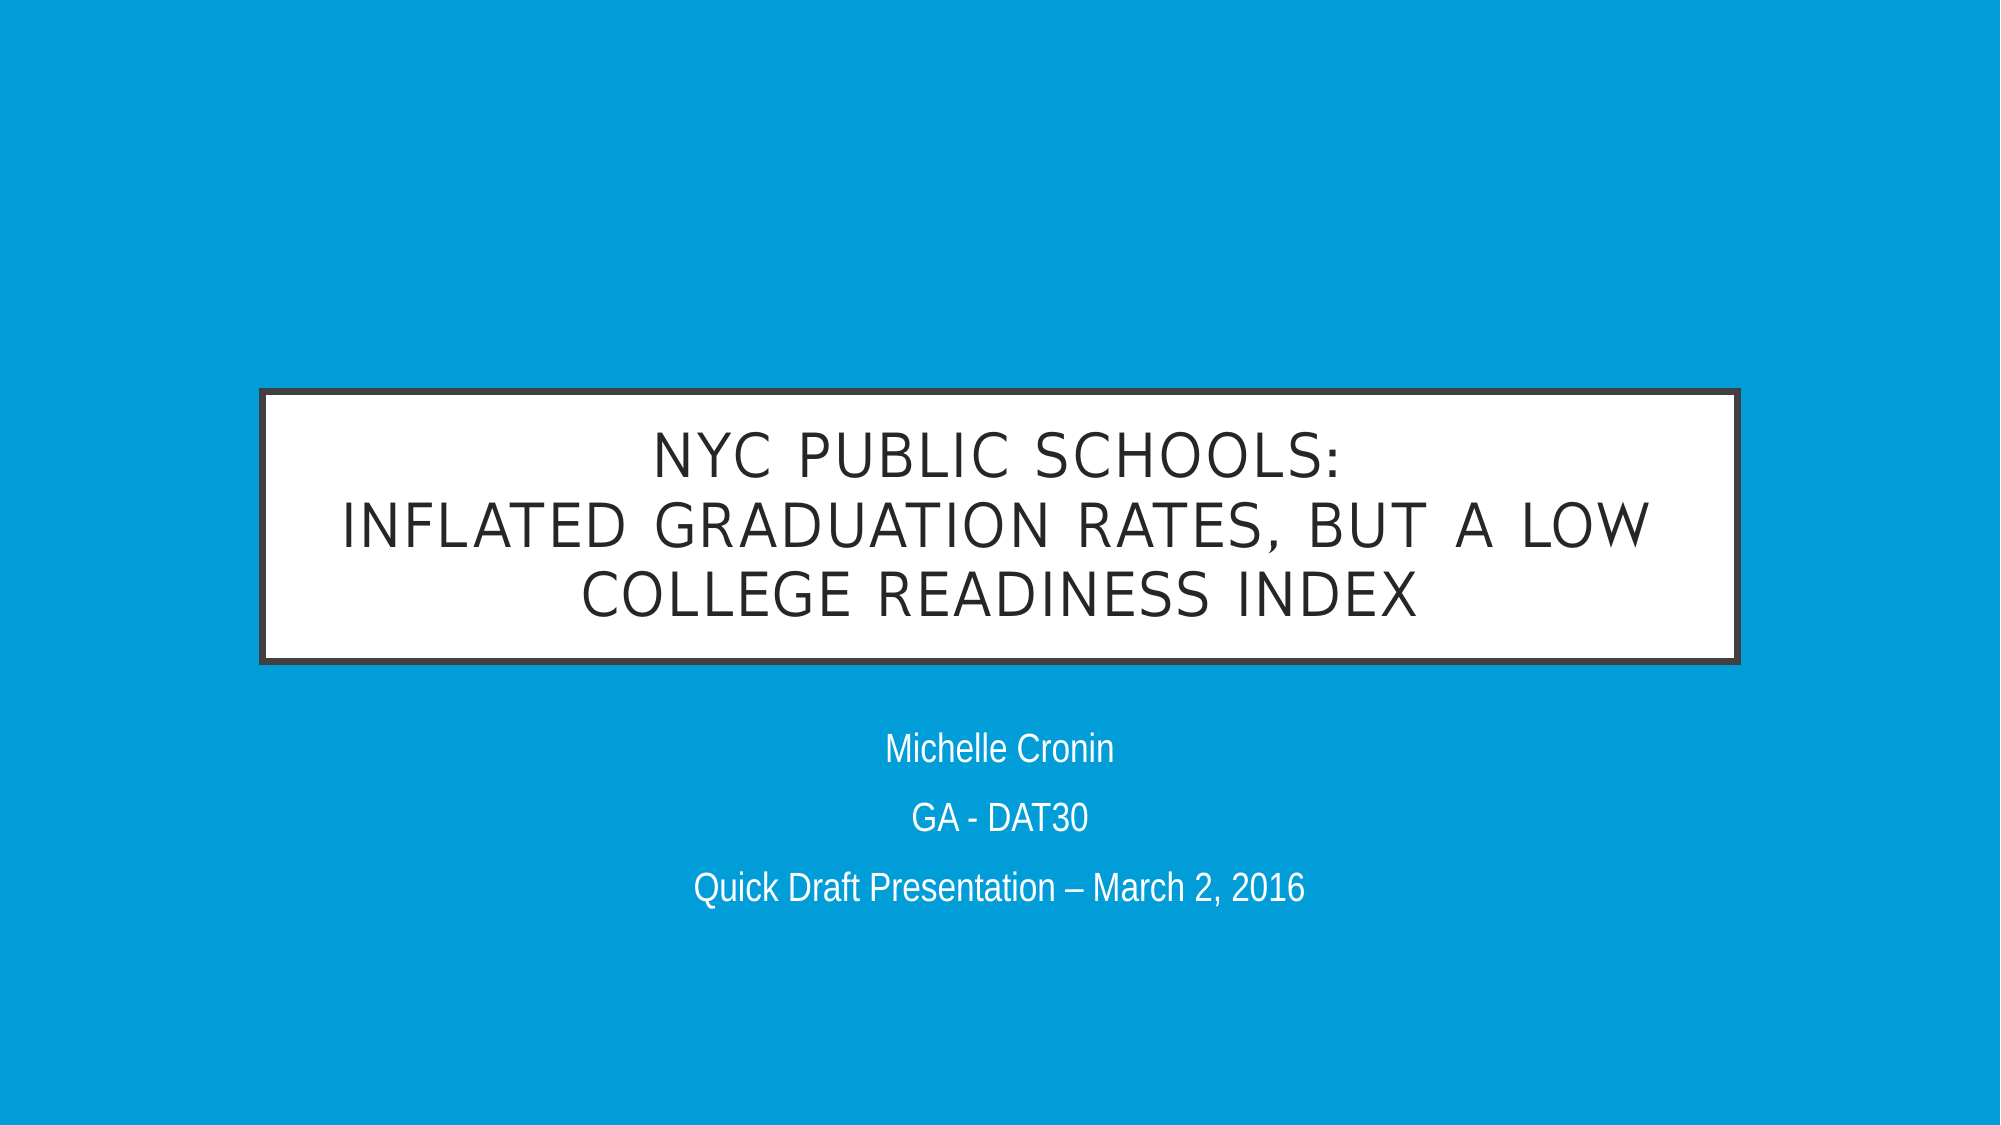

# NYC Public SCHools: inflated graduation rates, but a low college readiness index
Michelle Cronin
GA - DAT30
Quick Draft Presentation – March 2, 2016